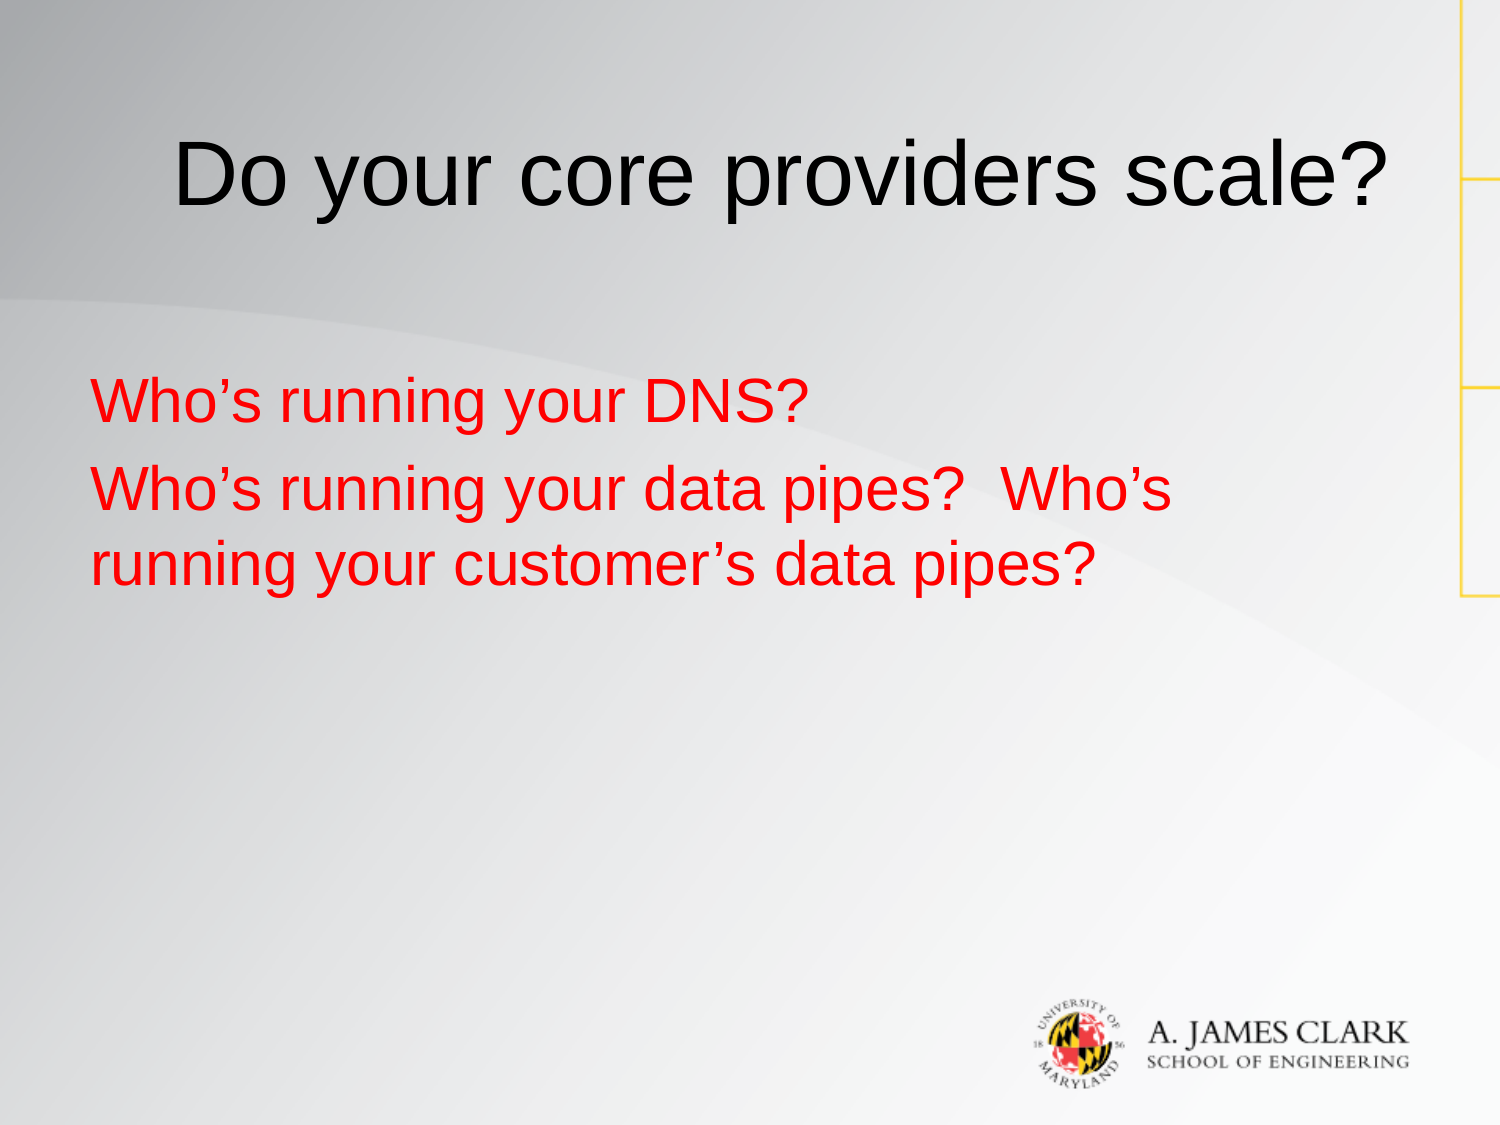

# Do your core providers scale?
Who’s running your DNS?
Who’s running your data pipes?  Who’s running your customer’s data pipes?